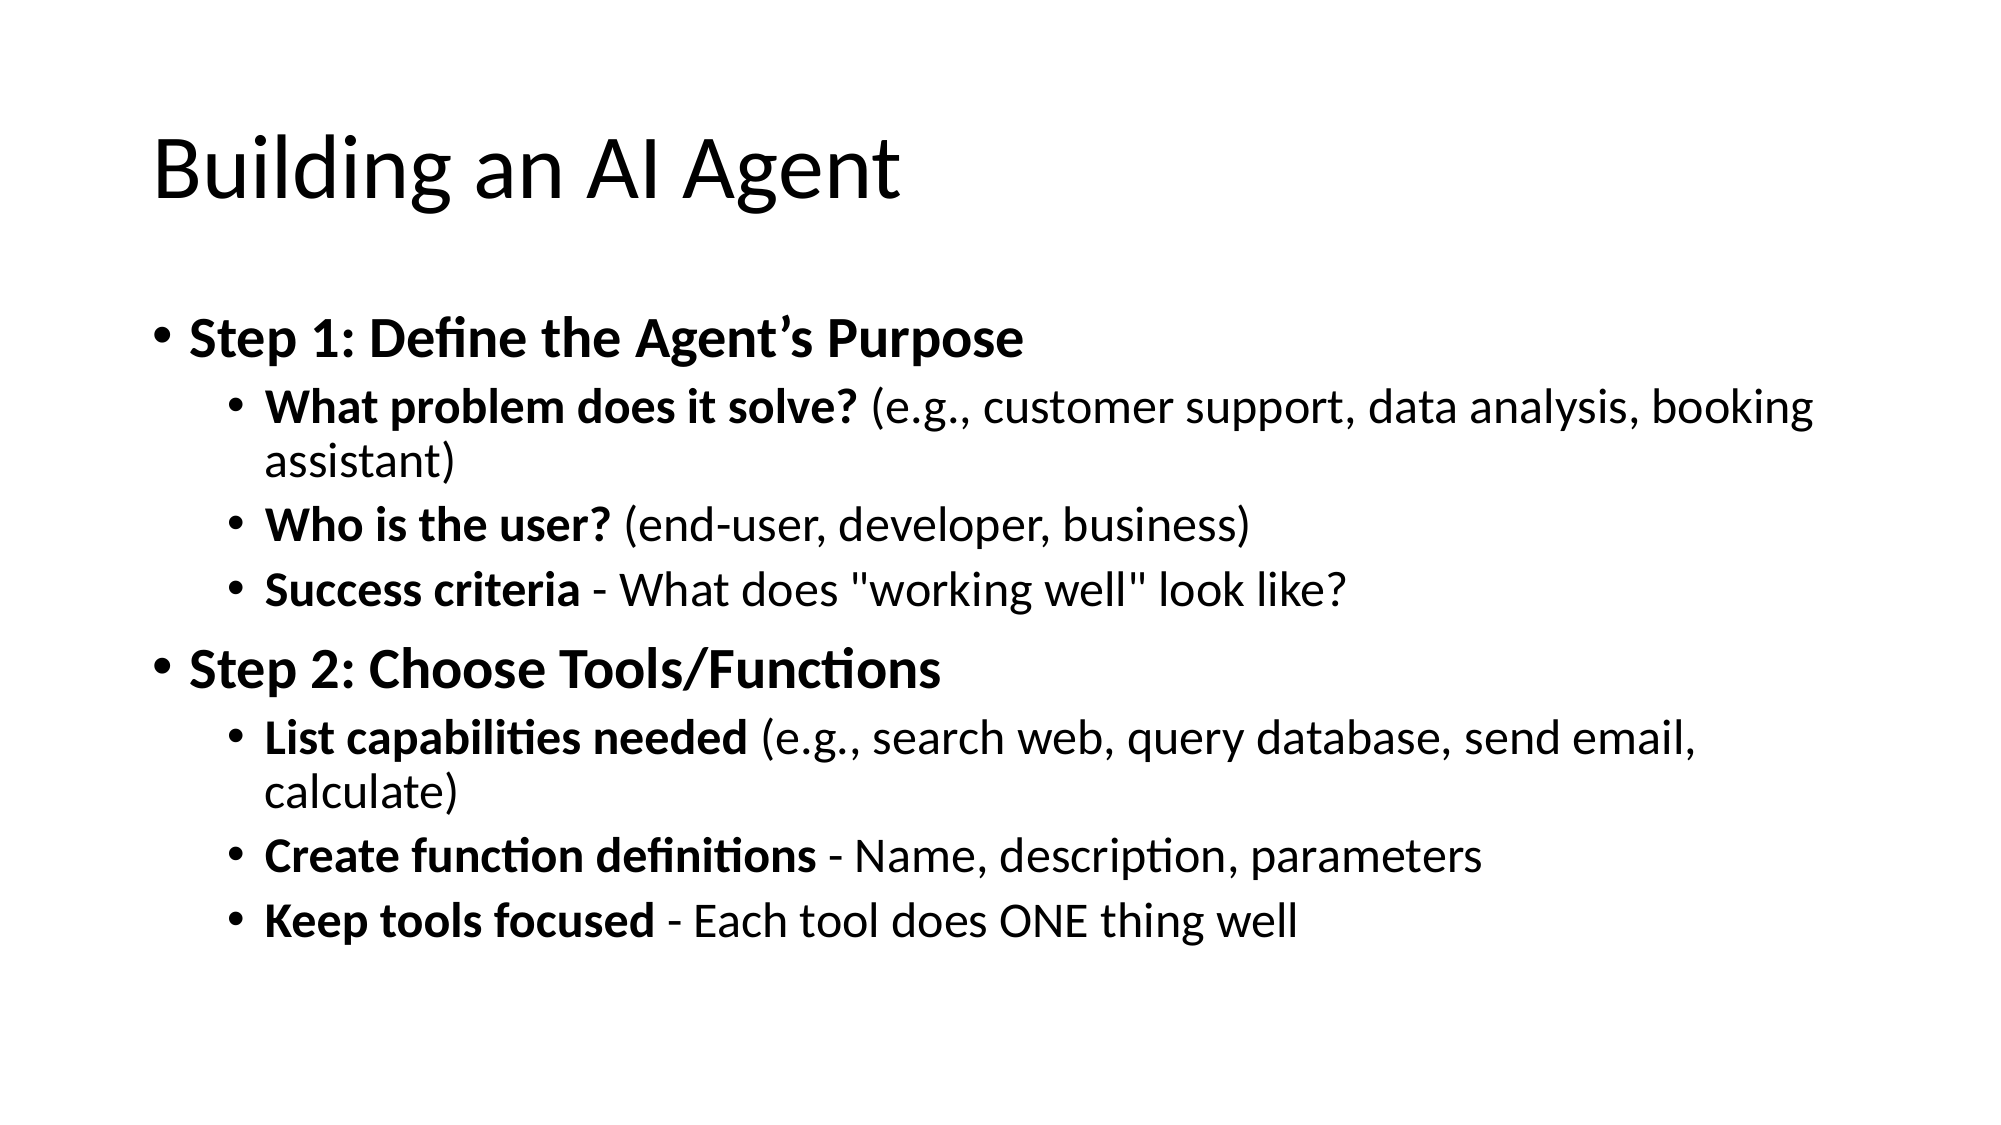

# Building an AI Agent
Step 1: Define the Agent’s Purpose
What problem does it solve? (e.g., customer support, data analysis, booking assistant)
Who is the user? (end-user, developer, business)
Success criteria - What does "working well" look like?
Step 2: Choose Tools/Functions
List capabilities needed (e.g., search web, query database, send email, calculate)
Create function definitions - Name, description, parameters
Keep tools focused - Each tool does ONE thing well